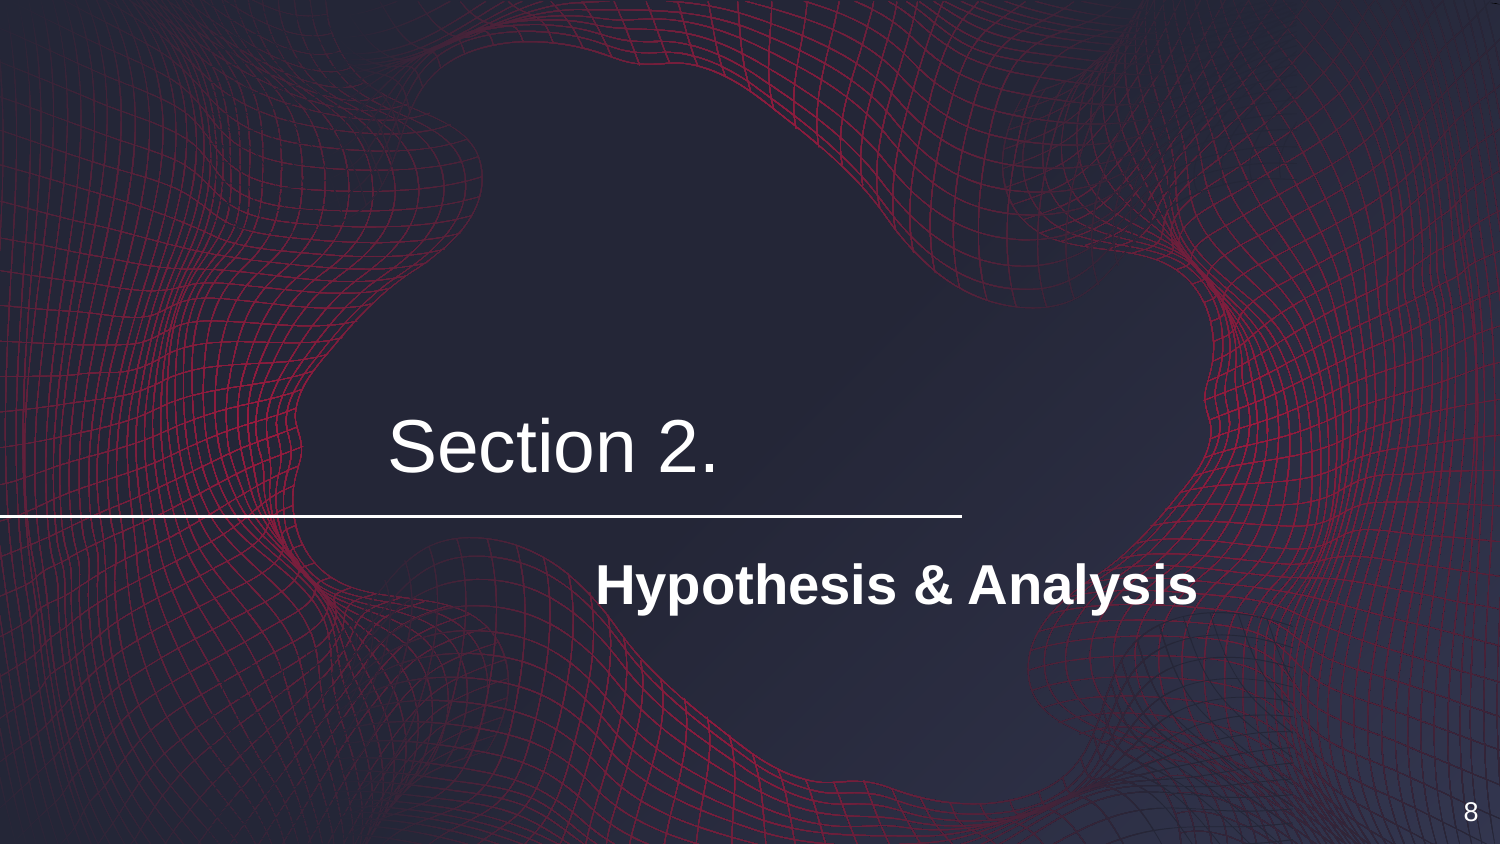

# Section 2.
Hypothesis & Analysis
8